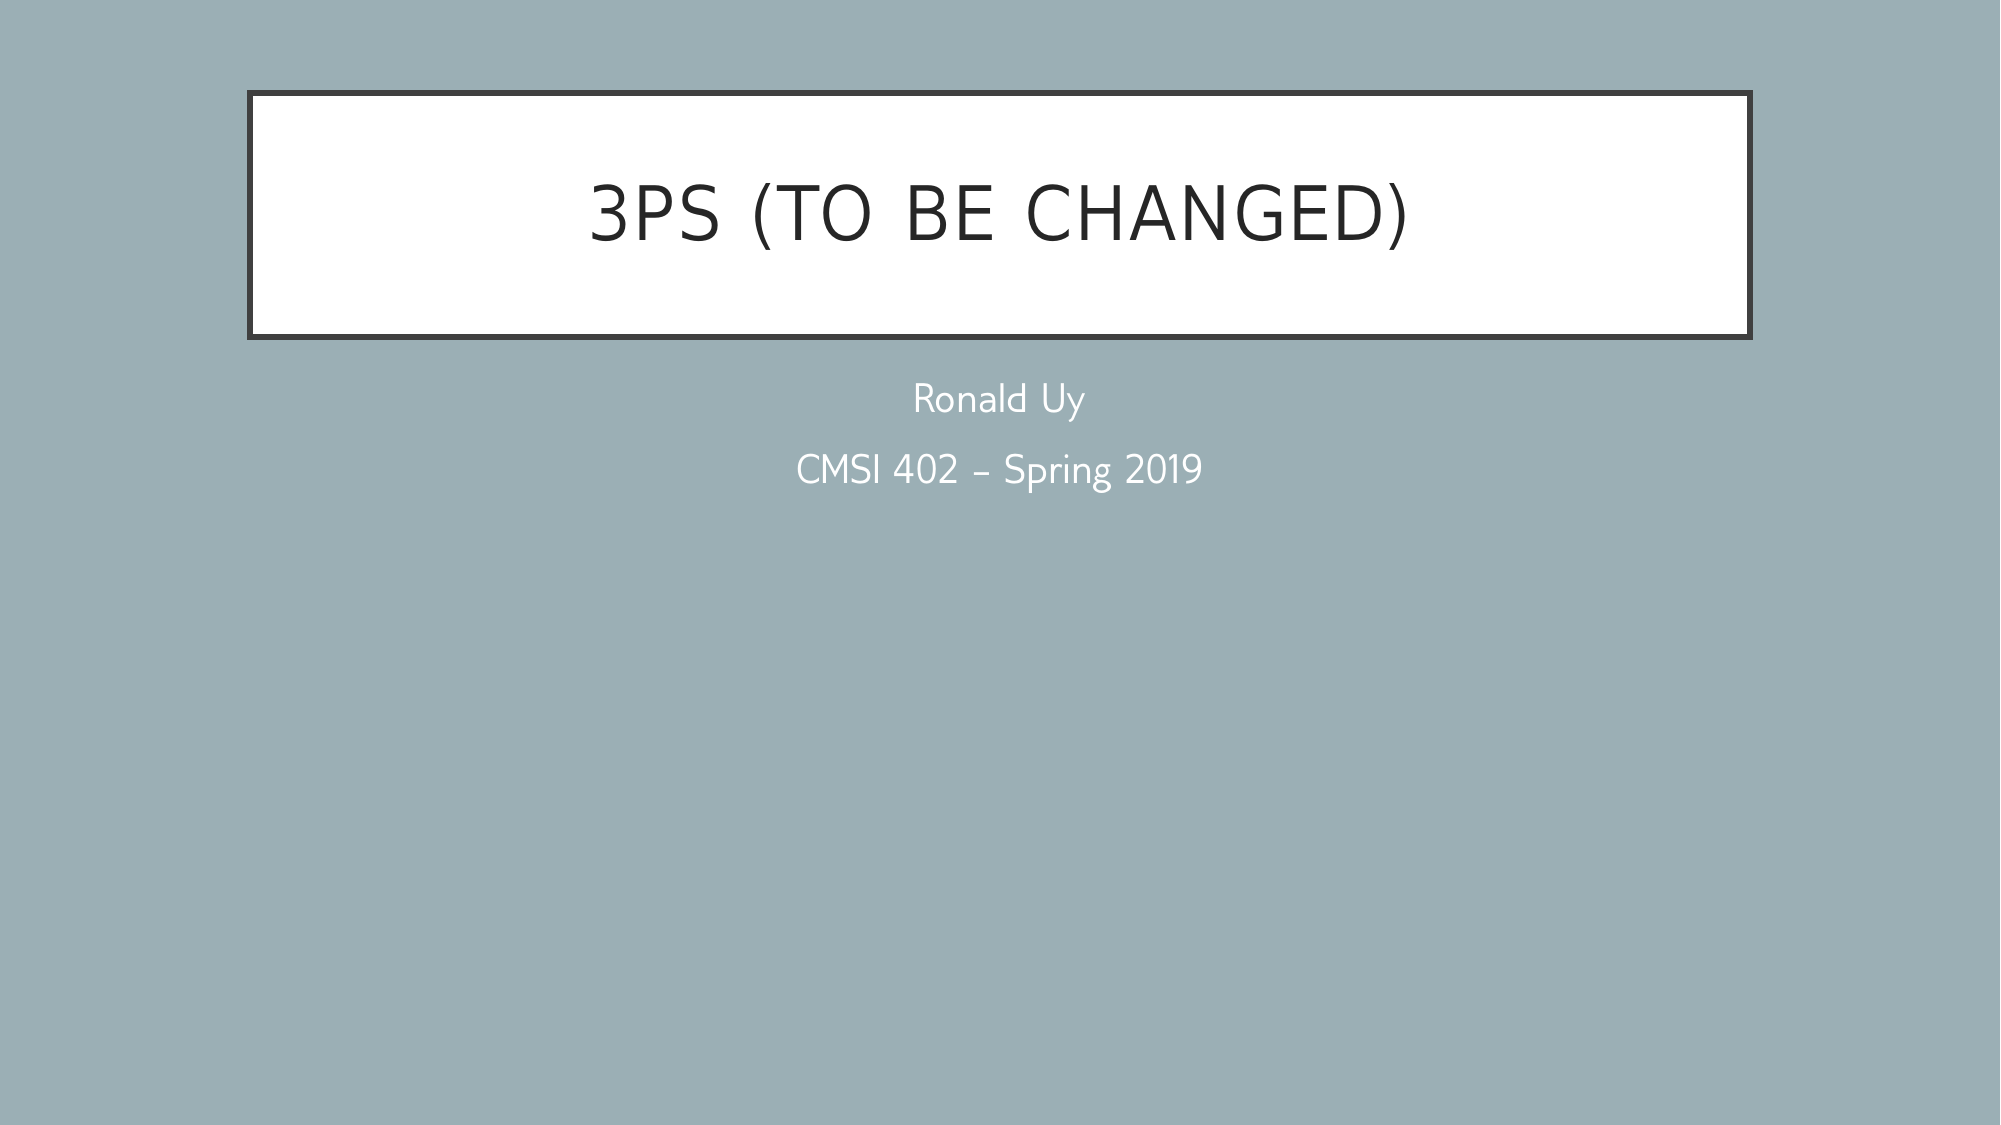

# 3PS (TO BE CHANGED)
Ronald Uy
CMSI 402 – Spring 2019